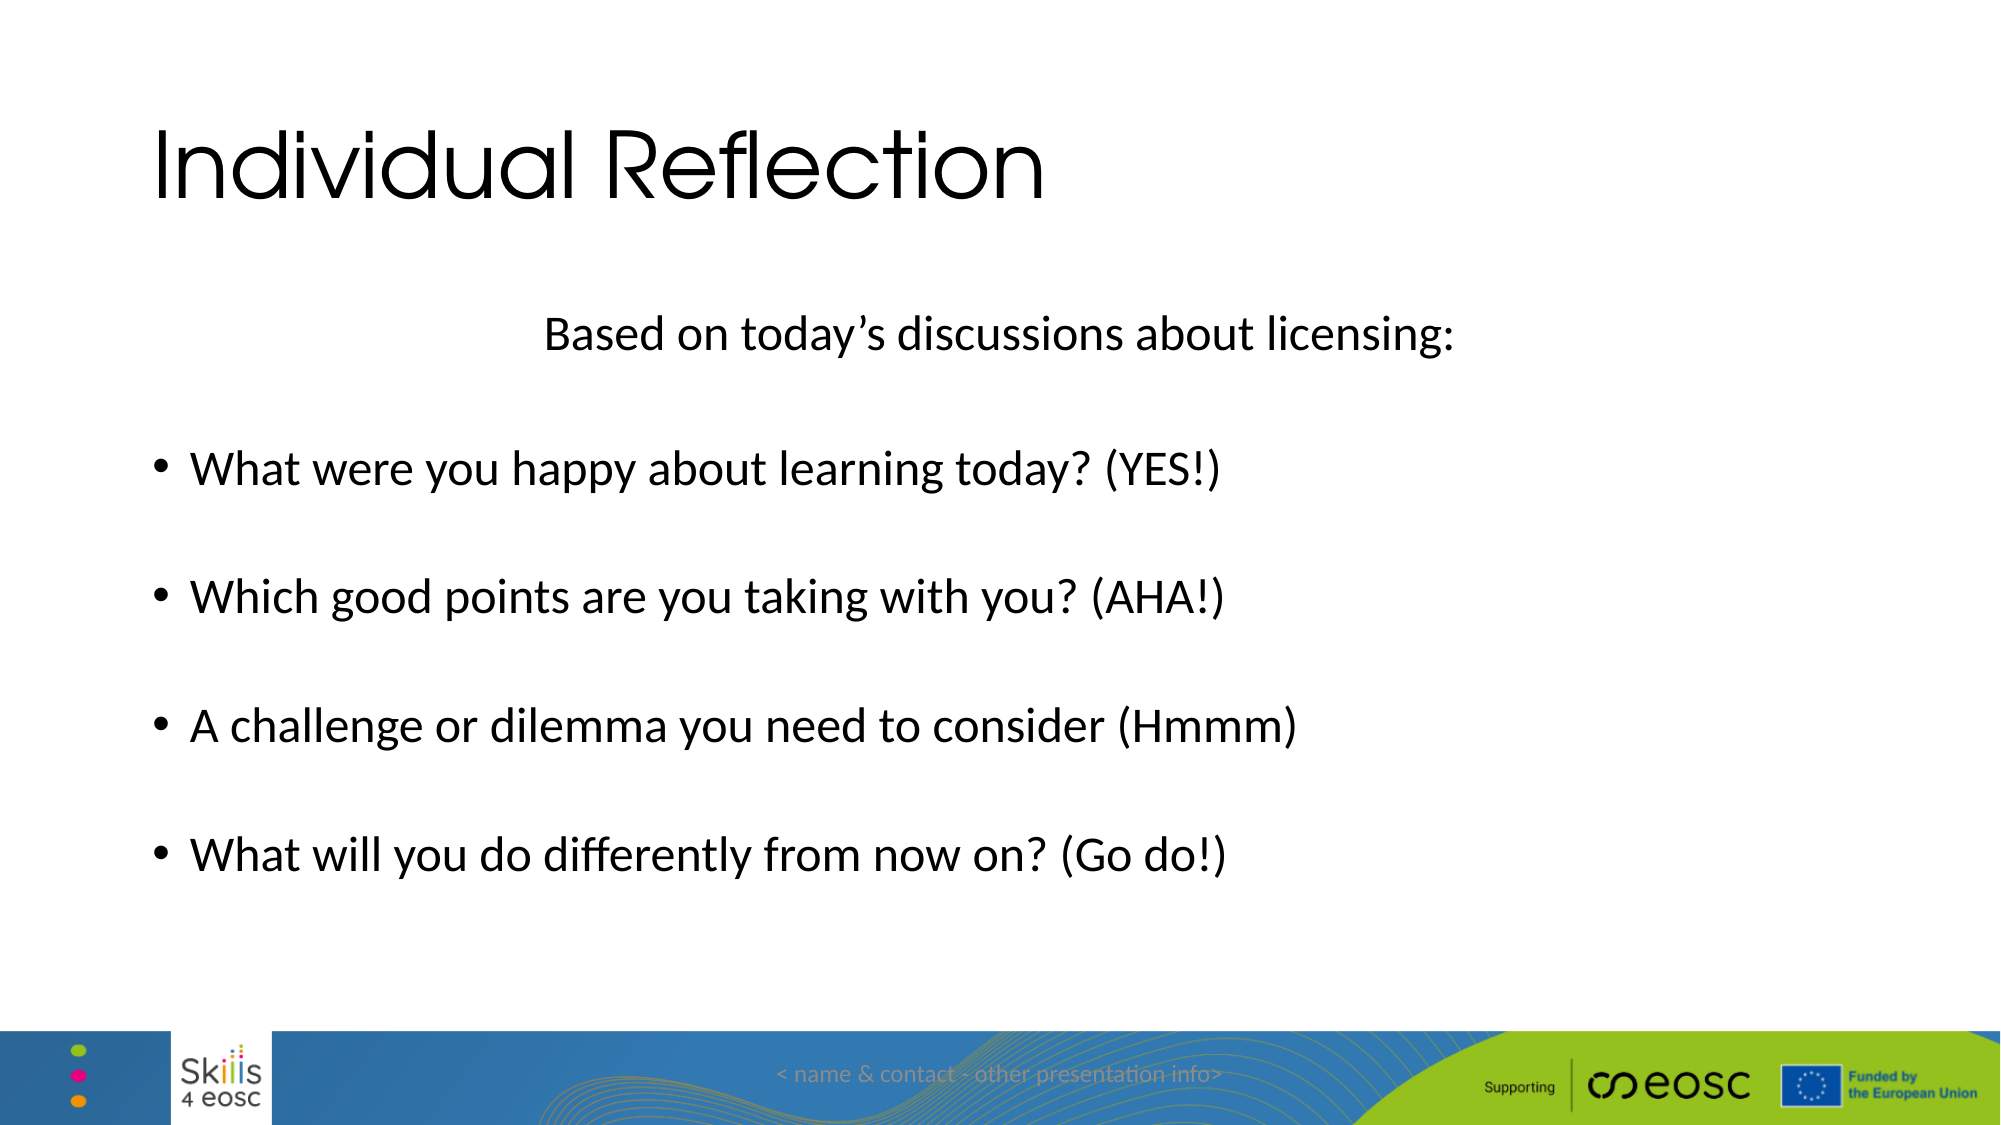

# Individual Reflection
Based on today’s discussions about licensing:
What were you happy about learning today? (YES!)
Which good points are you taking with you? (AHA!)
A challenge or dilemma you need to consider (Hmmm)
What will you do differently from now on? (Go do!)
< name & contact - other presentation info>